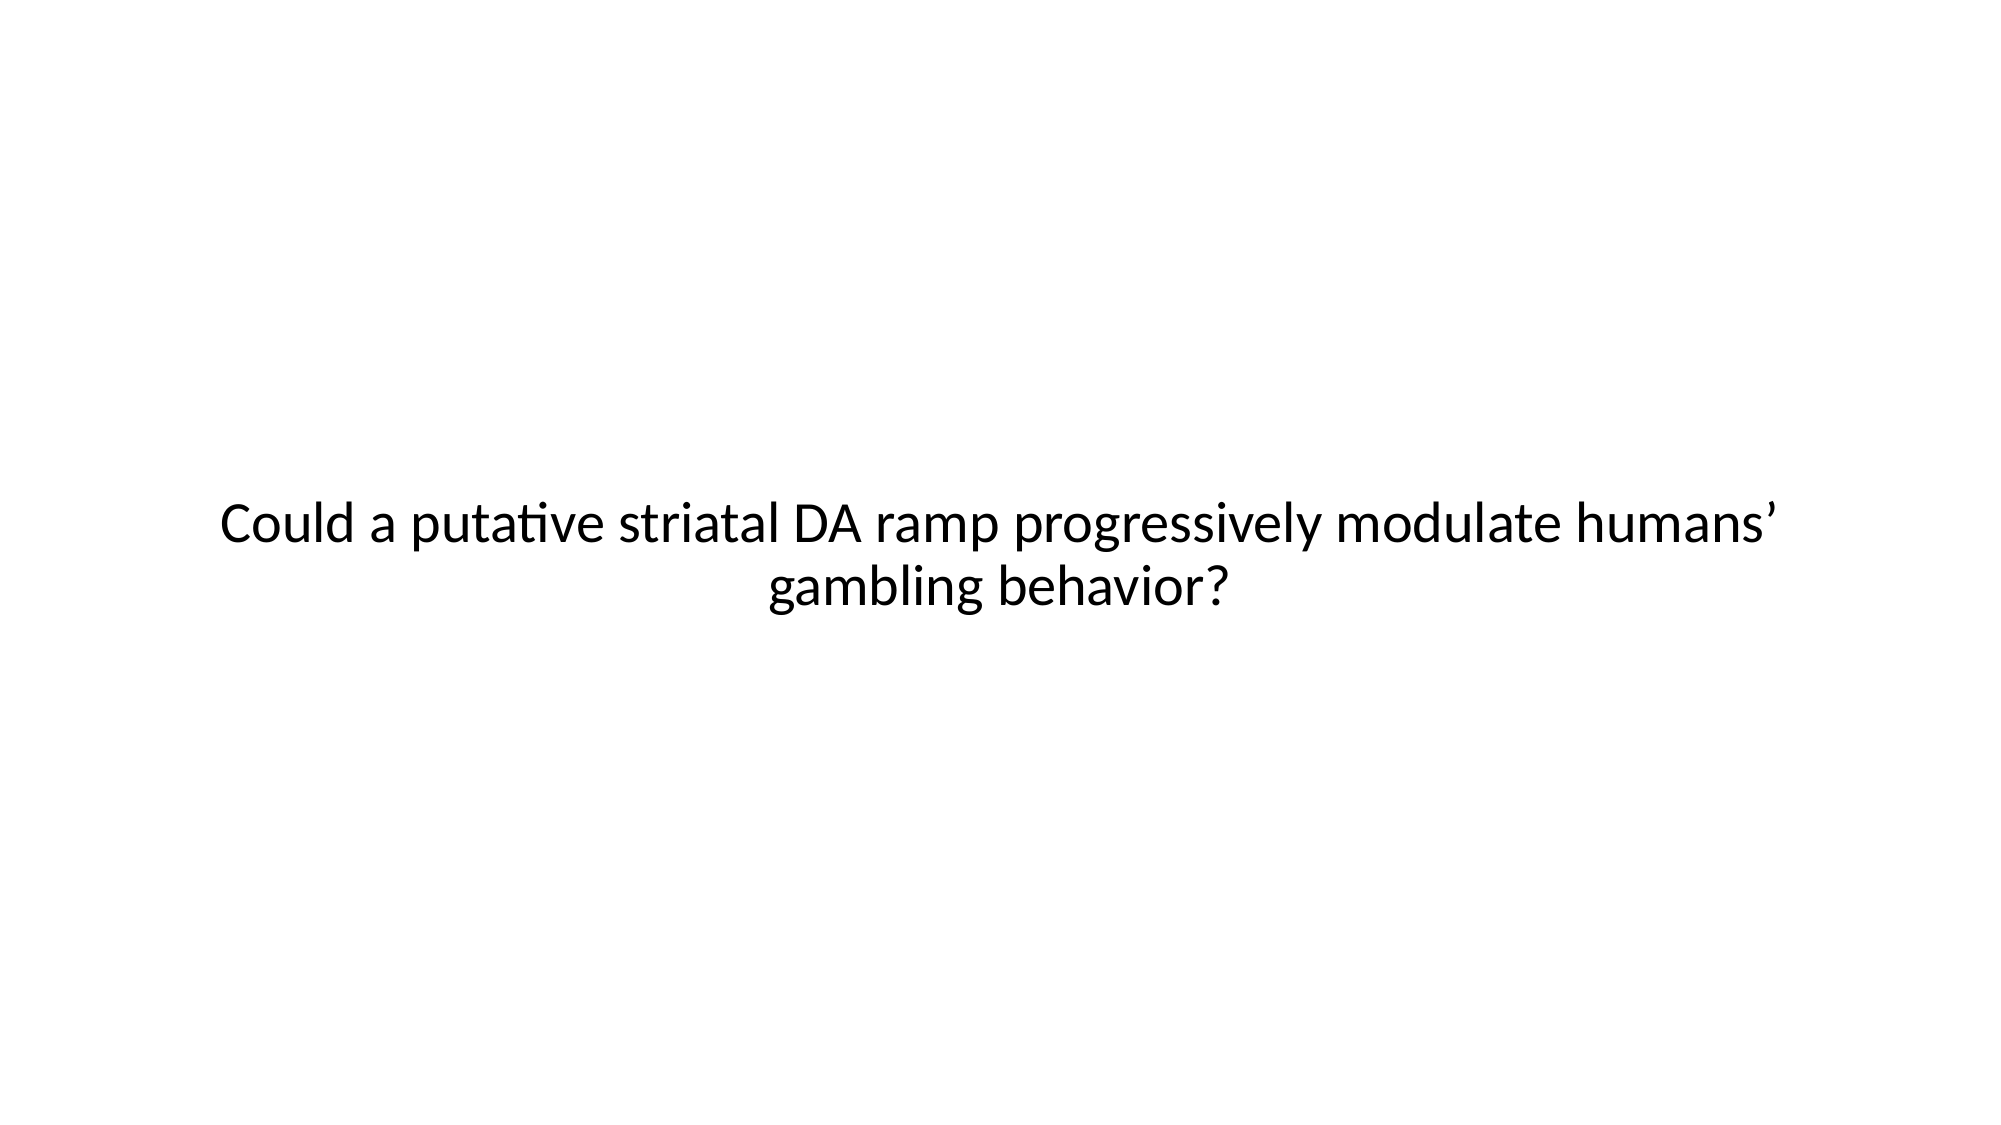

Could a putative striatal DA ramp progressively modulate humans’ gambling behavior?